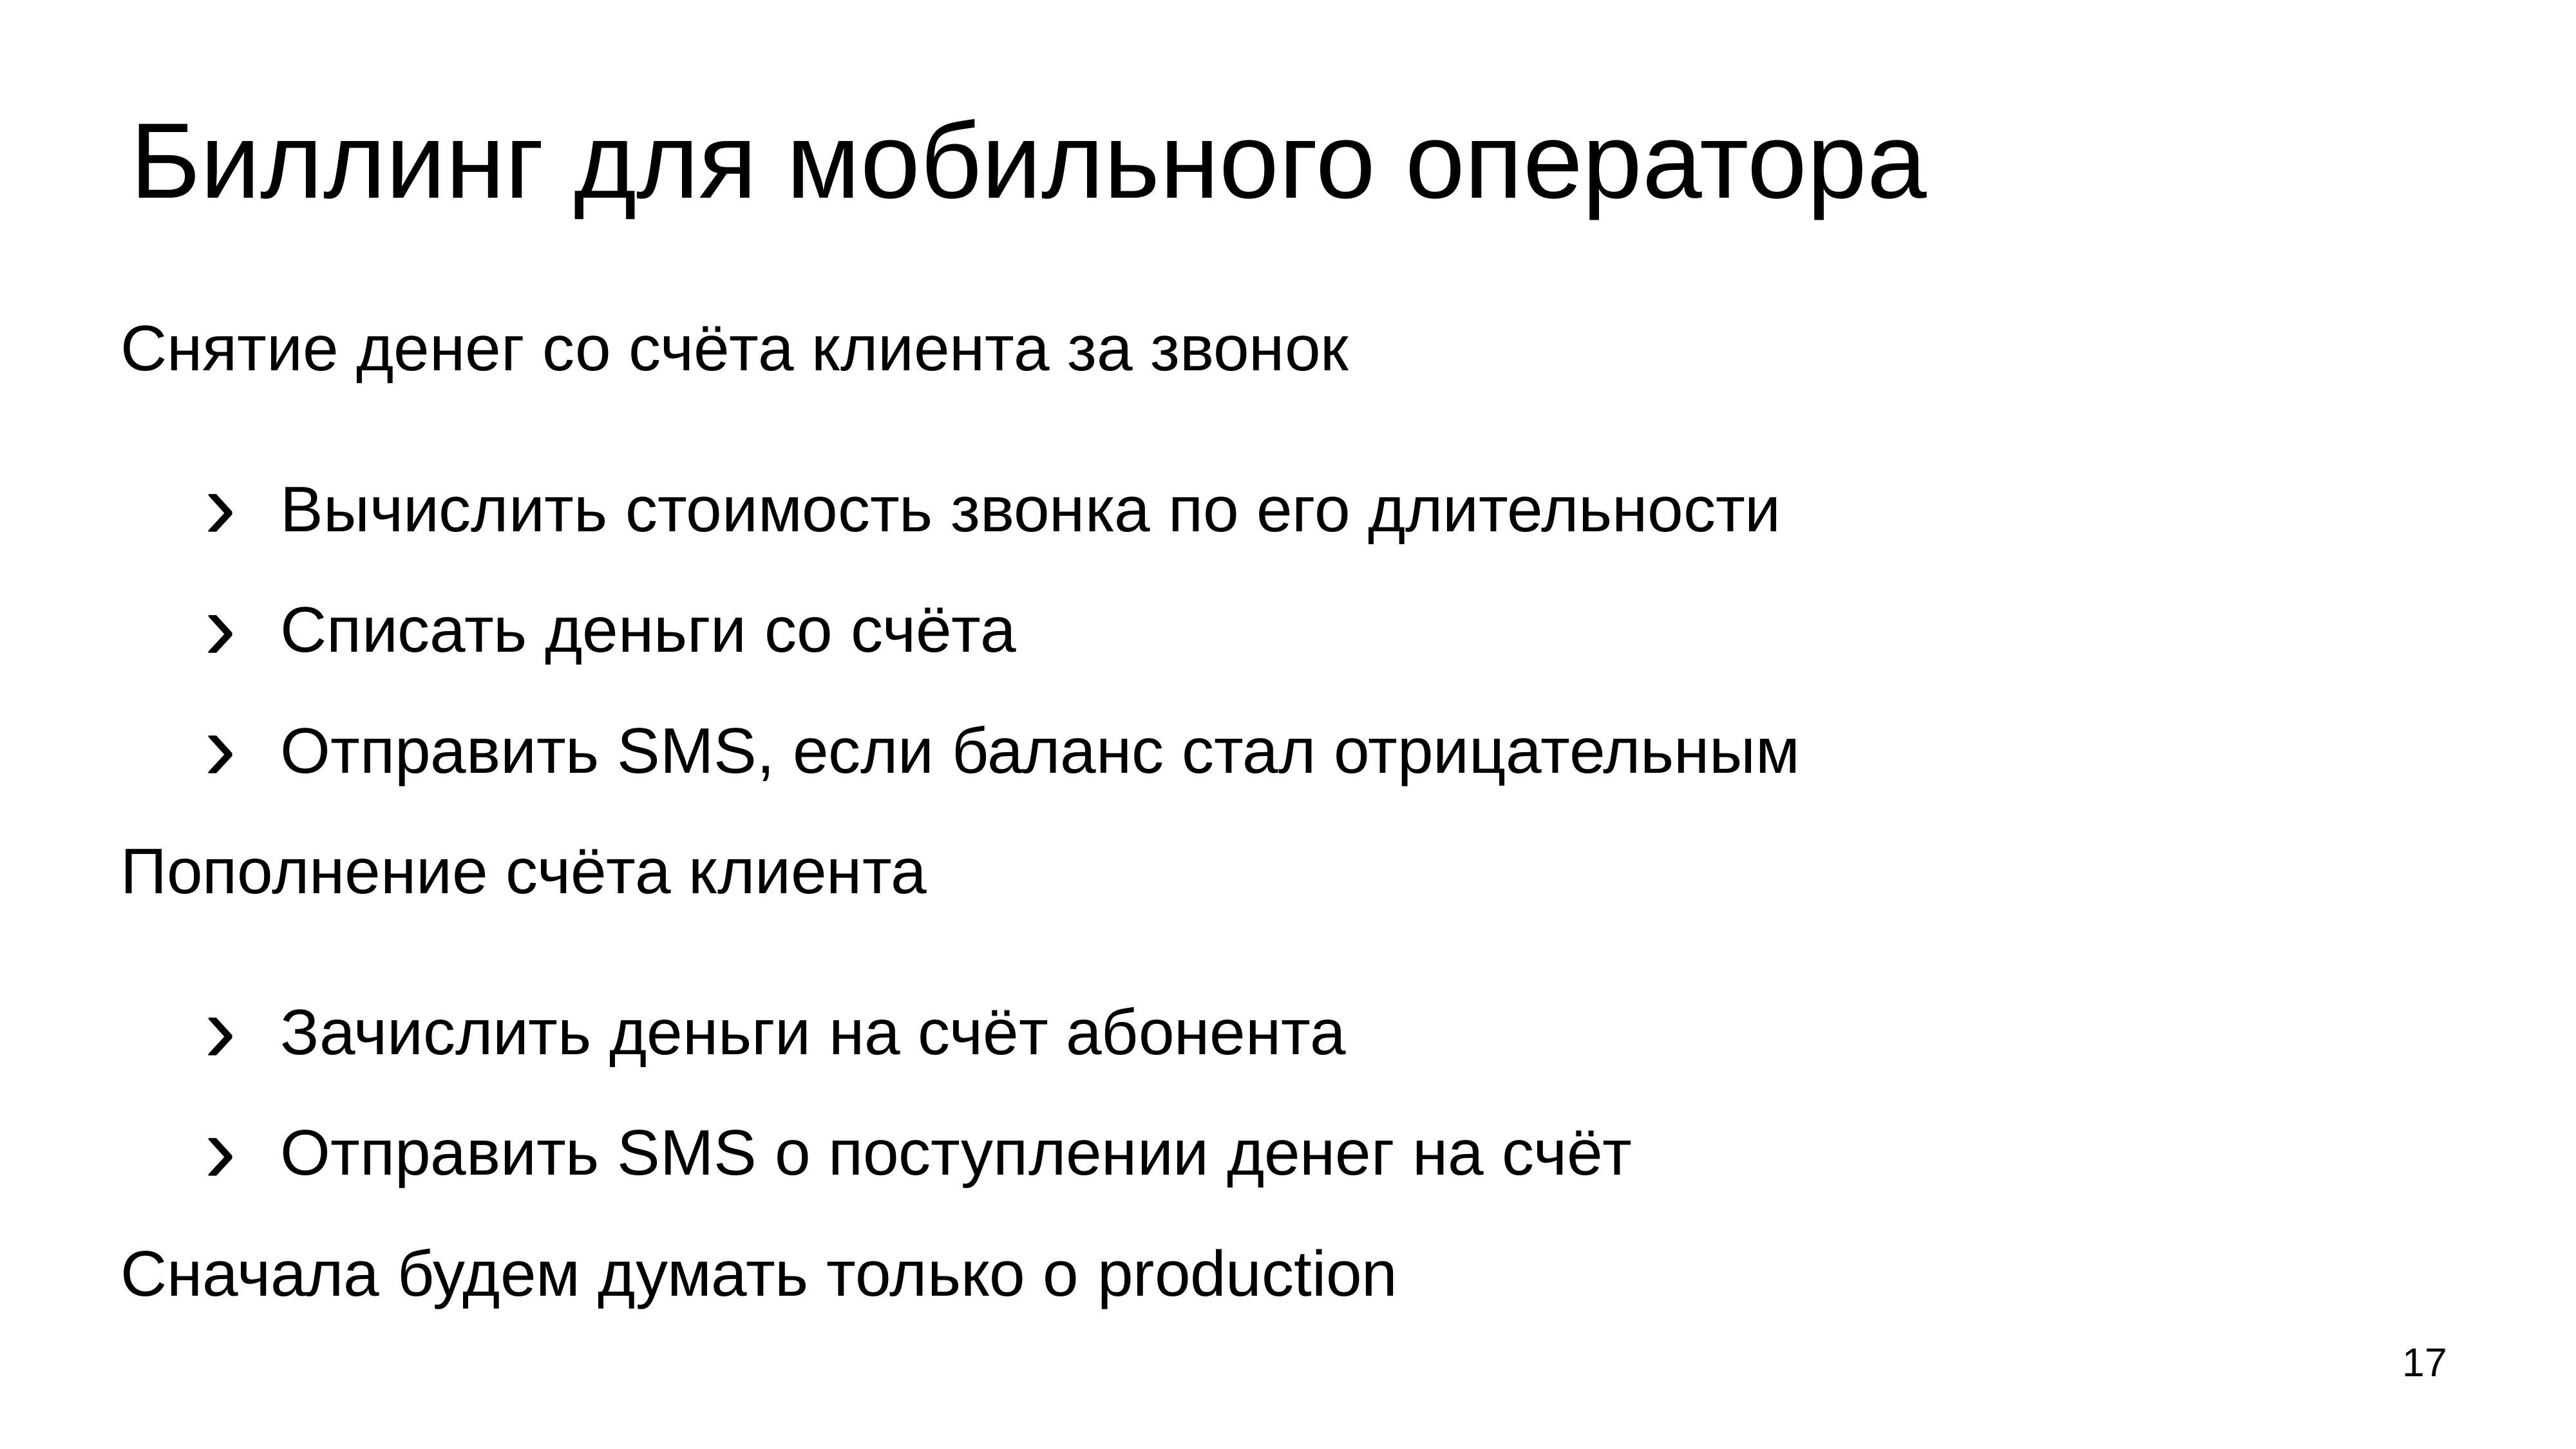

# Биллинг для мобильного оператора
Снятие денег со счёта клиента за звонок
Вычислить стоимость звонка по его длительности
Списать деньги со счёта
Отправить SMS, если баланс стал отрицательным
Пополнение счёта клиента
Зачислить деньги на счёт абонента
Отправить SMS о поступлении денег на счёт
Сначала будем думать только о production

17